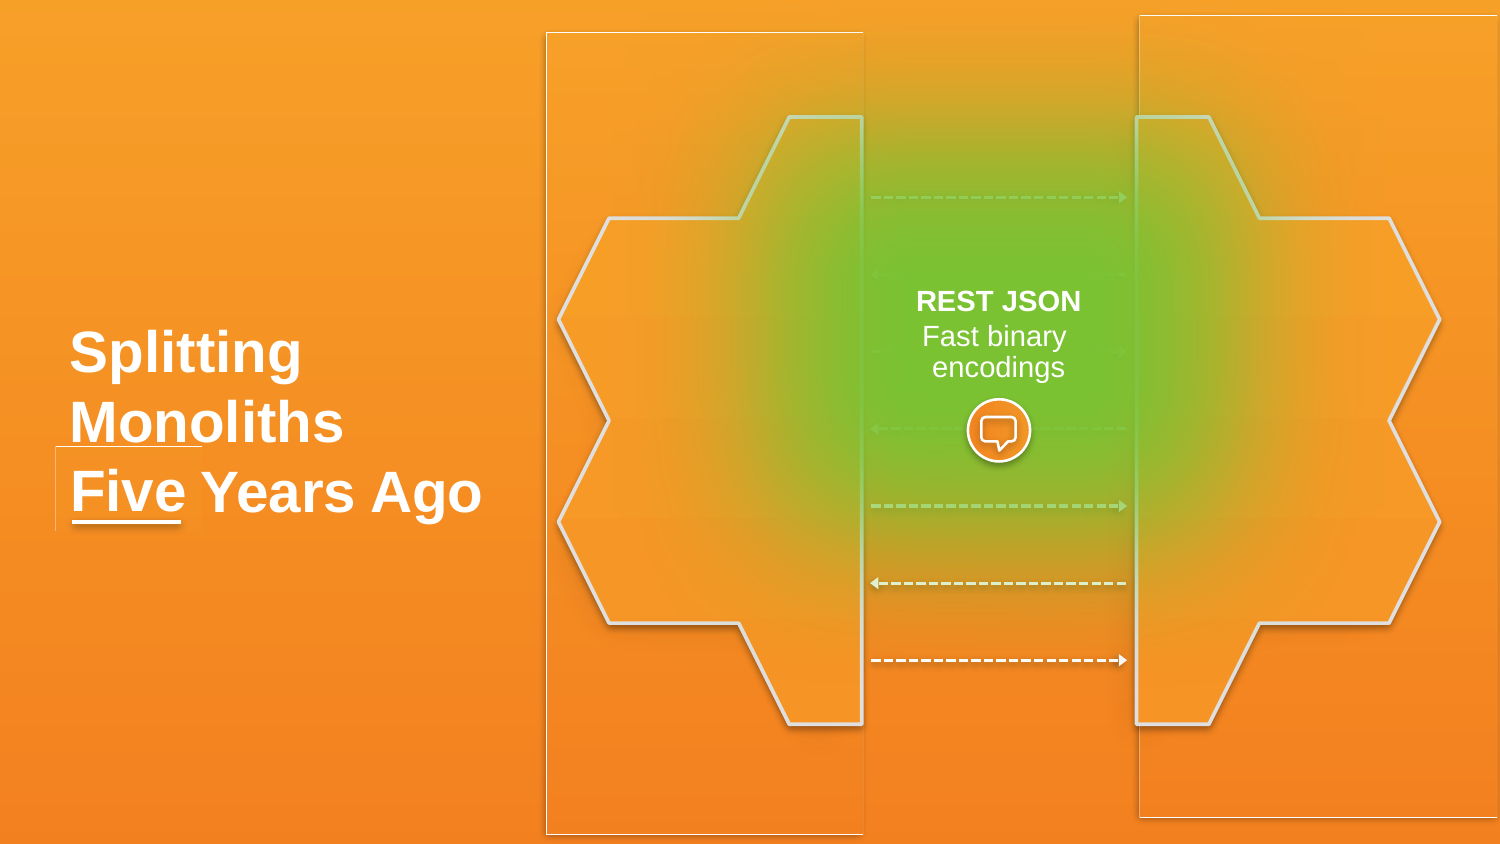

REST JSON
Fast binary
encodings

Splitting
Monoliths

Five
Years Ago